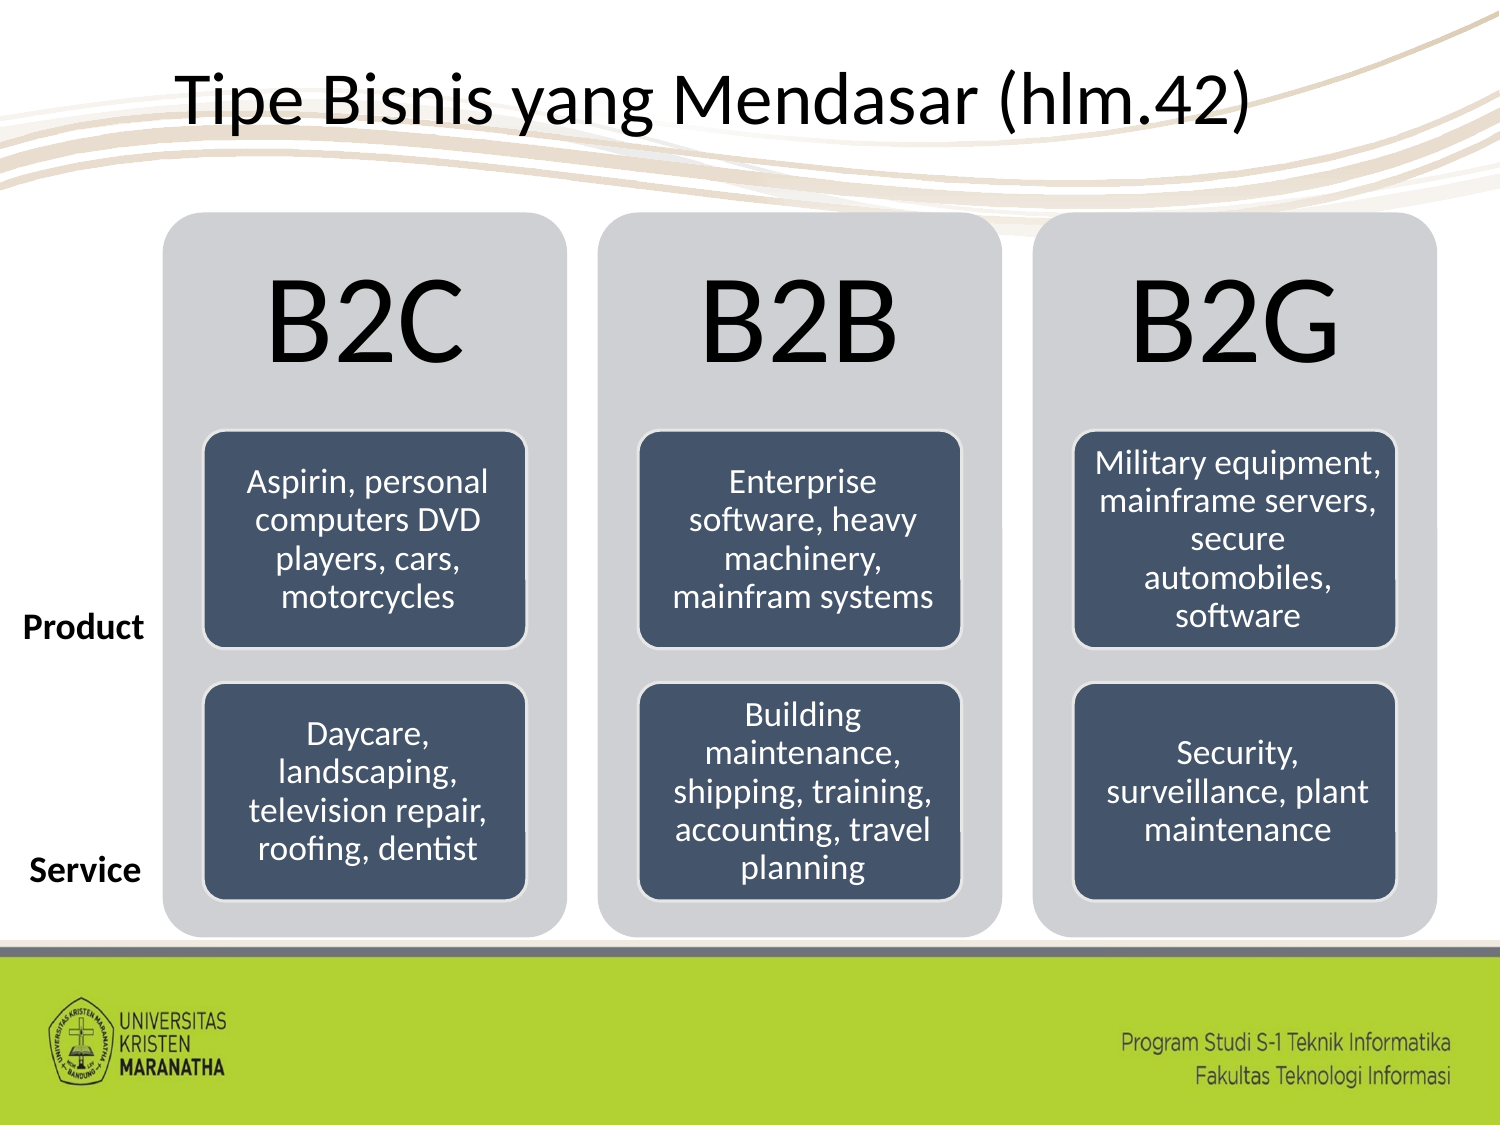

# Tipe Bisnis yang Mendasar (hlm.42)
B2C
Aspirin, personal computers DVD players, cars, motorcycles
Daycare, landscaping, television repair, roofing, dentist
B2B
Enterprise software, heavy machinery, mainfram systems
Building maintenance, shipping, training, accounting, travel planning
B2G
Military equipment, mainframe servers, secure automobiles, software
Security, surveillance, plant maintenance
Product
Service